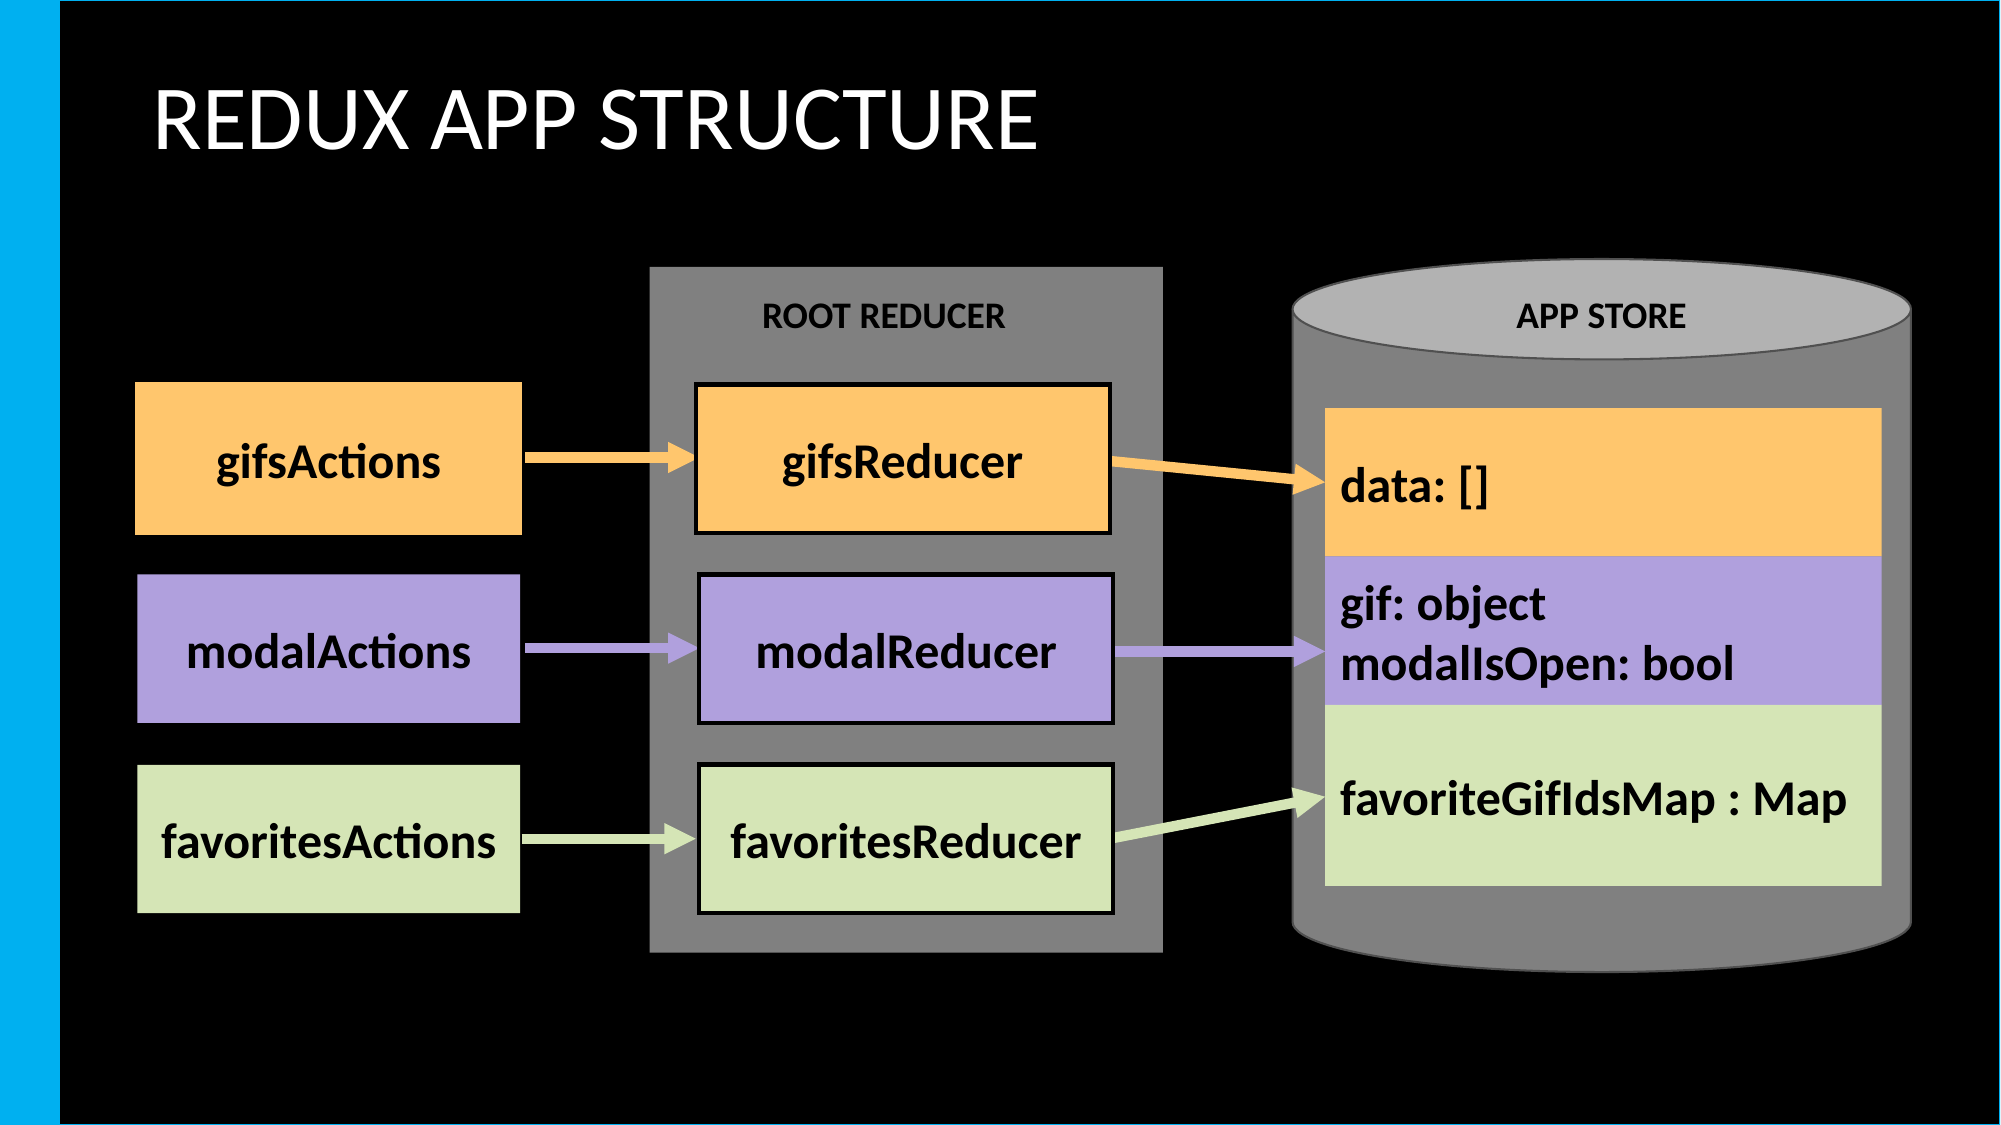

# REDUX APP STRUCTURE

ROOT REDUCER
APP STORE
gifsActions
gifsReducer
data: []
gif: object
modalIsOpen: bool
modalActions
modalReducer
favoriteGifIdsMap : Map
favoritesReducer
favoritesActions